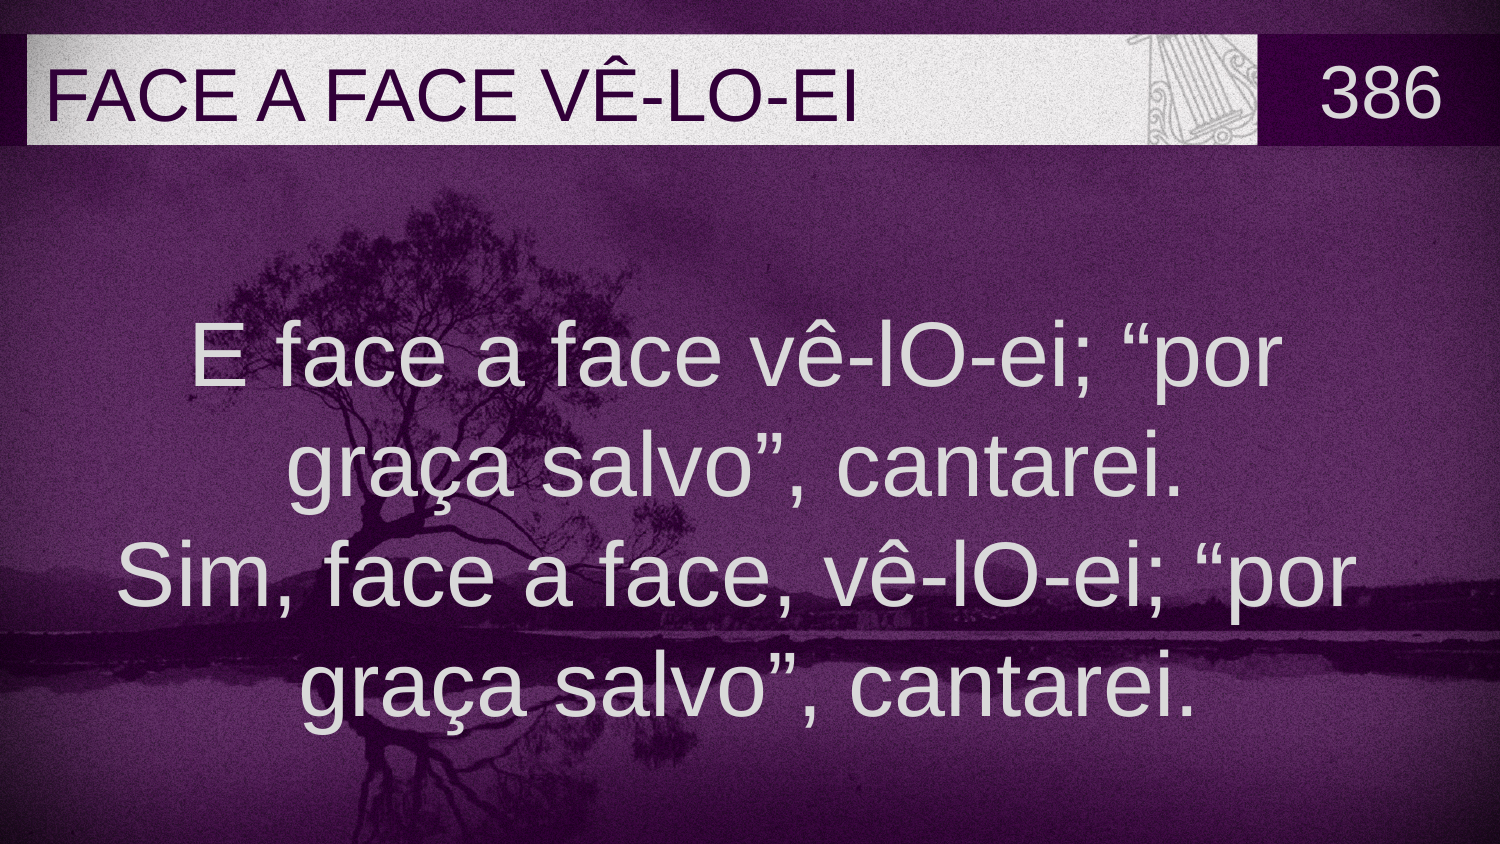

# FACE A FACE VÊ-LO-EI
386
E face a face vê-lO-ei; “por
graça salvo”, cantarei.
Sim, face a face, vê-lO-ei; “por
graça salvo”, cantarei.